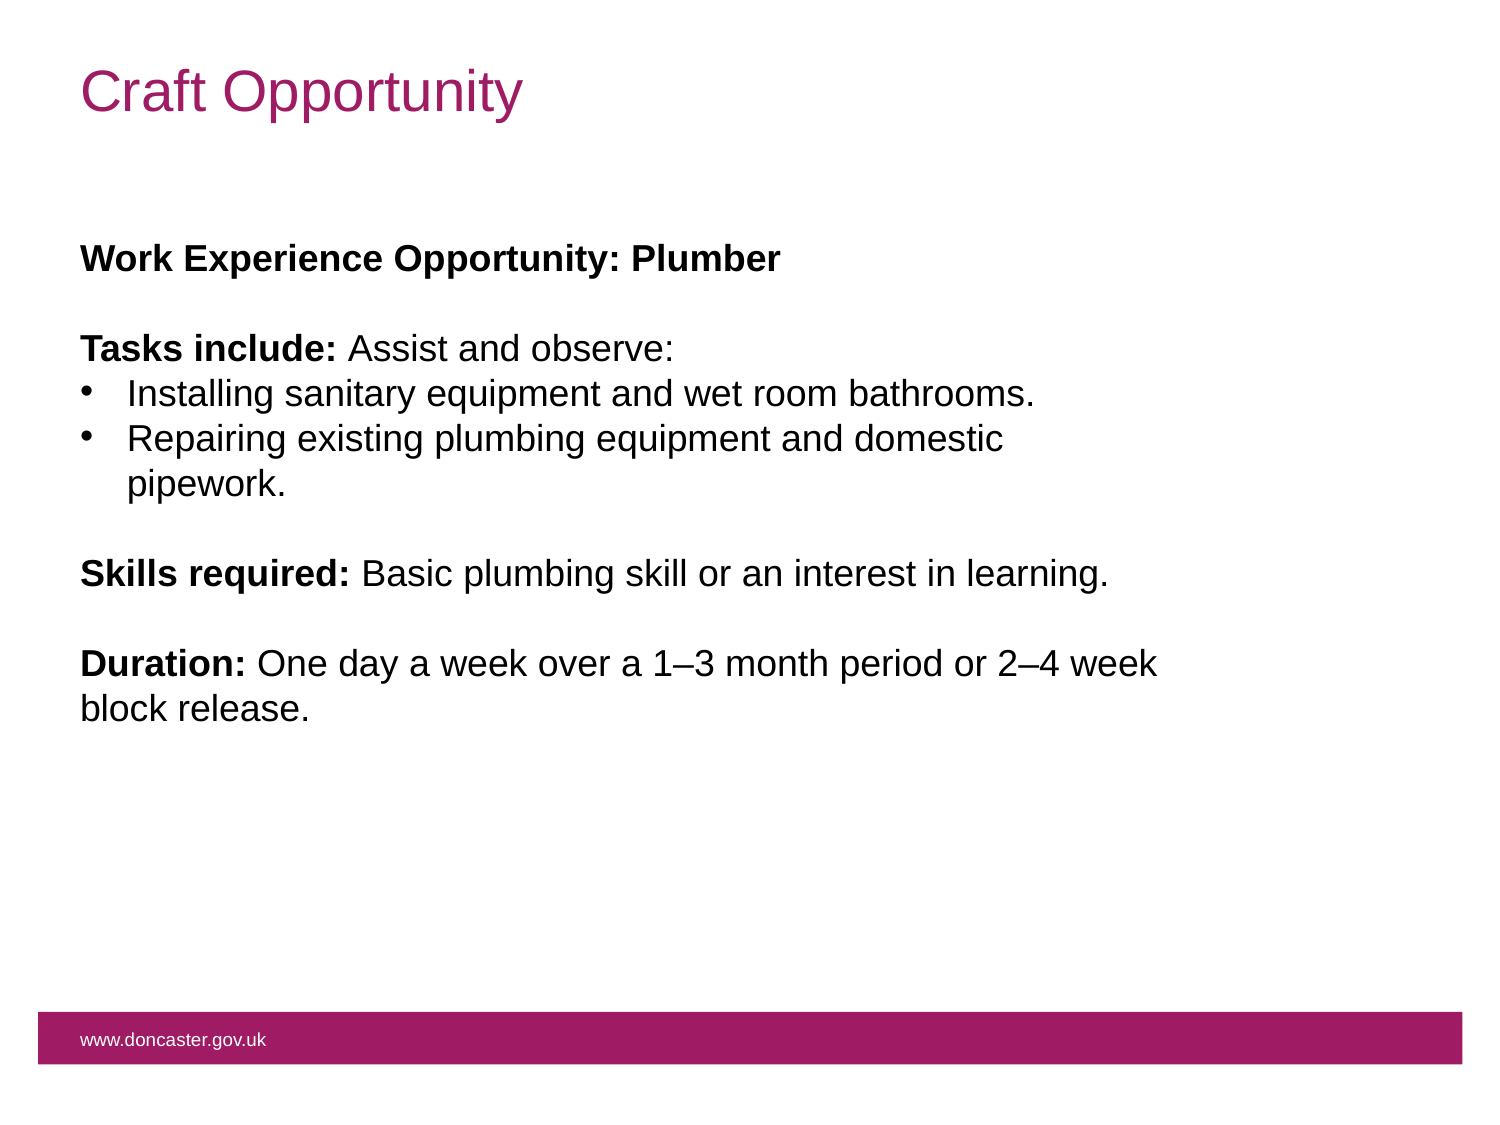

# Craft Opportunity
Work Experience Opportunity: Plumber

Tasks include: Assist and observe:
Installing sanitary equipment and wet room bathrooms.
Repairing existing plumbing equipment and domestic pipework.

Skills required: Basic plumbing skill or an interest in learning.

Duration: One day a week over a 1–3 month period or 2–4 week block release.